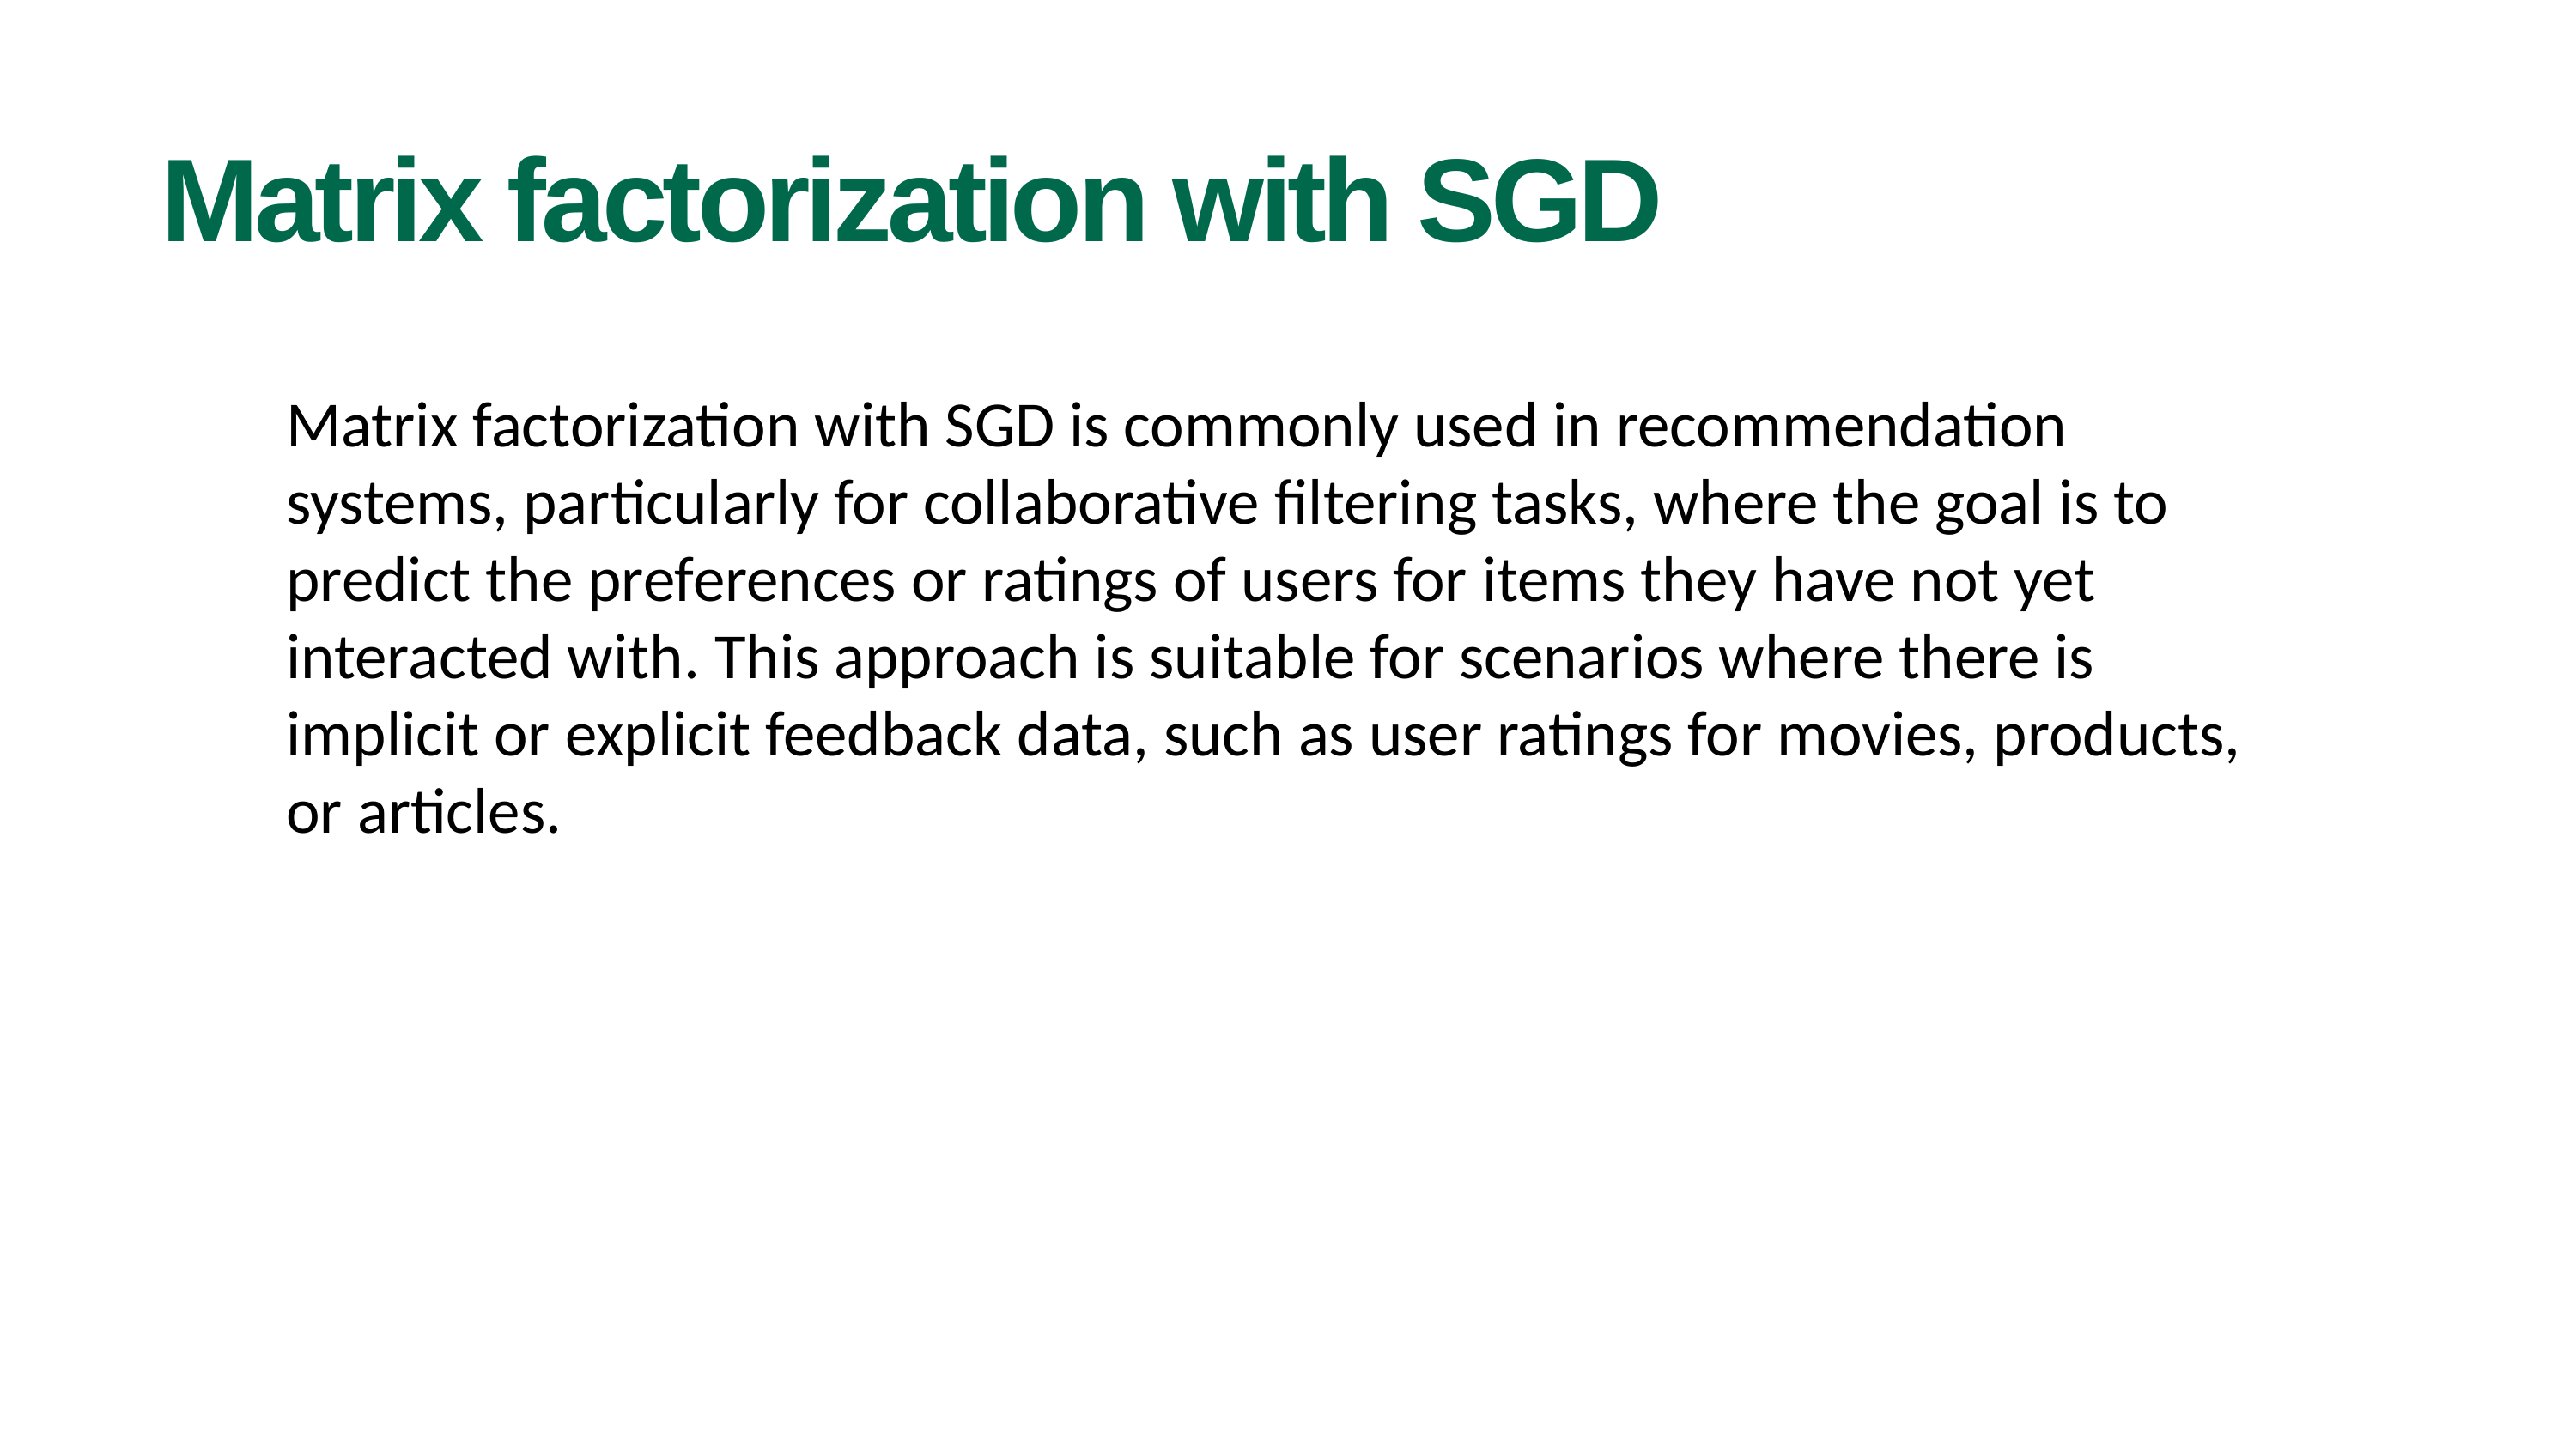

Matrix factorization with SGD
Matrix factorization with SGD is commonly used in recommendation systems, particularly for collaborative filtering tasks, where the goal is to predict the preferences or ratings of users for items they have not yet interacted with. This approach is suitable for scenarios where there is implicit or explicit feedback data, such as user ratings for movies, products, or articles.